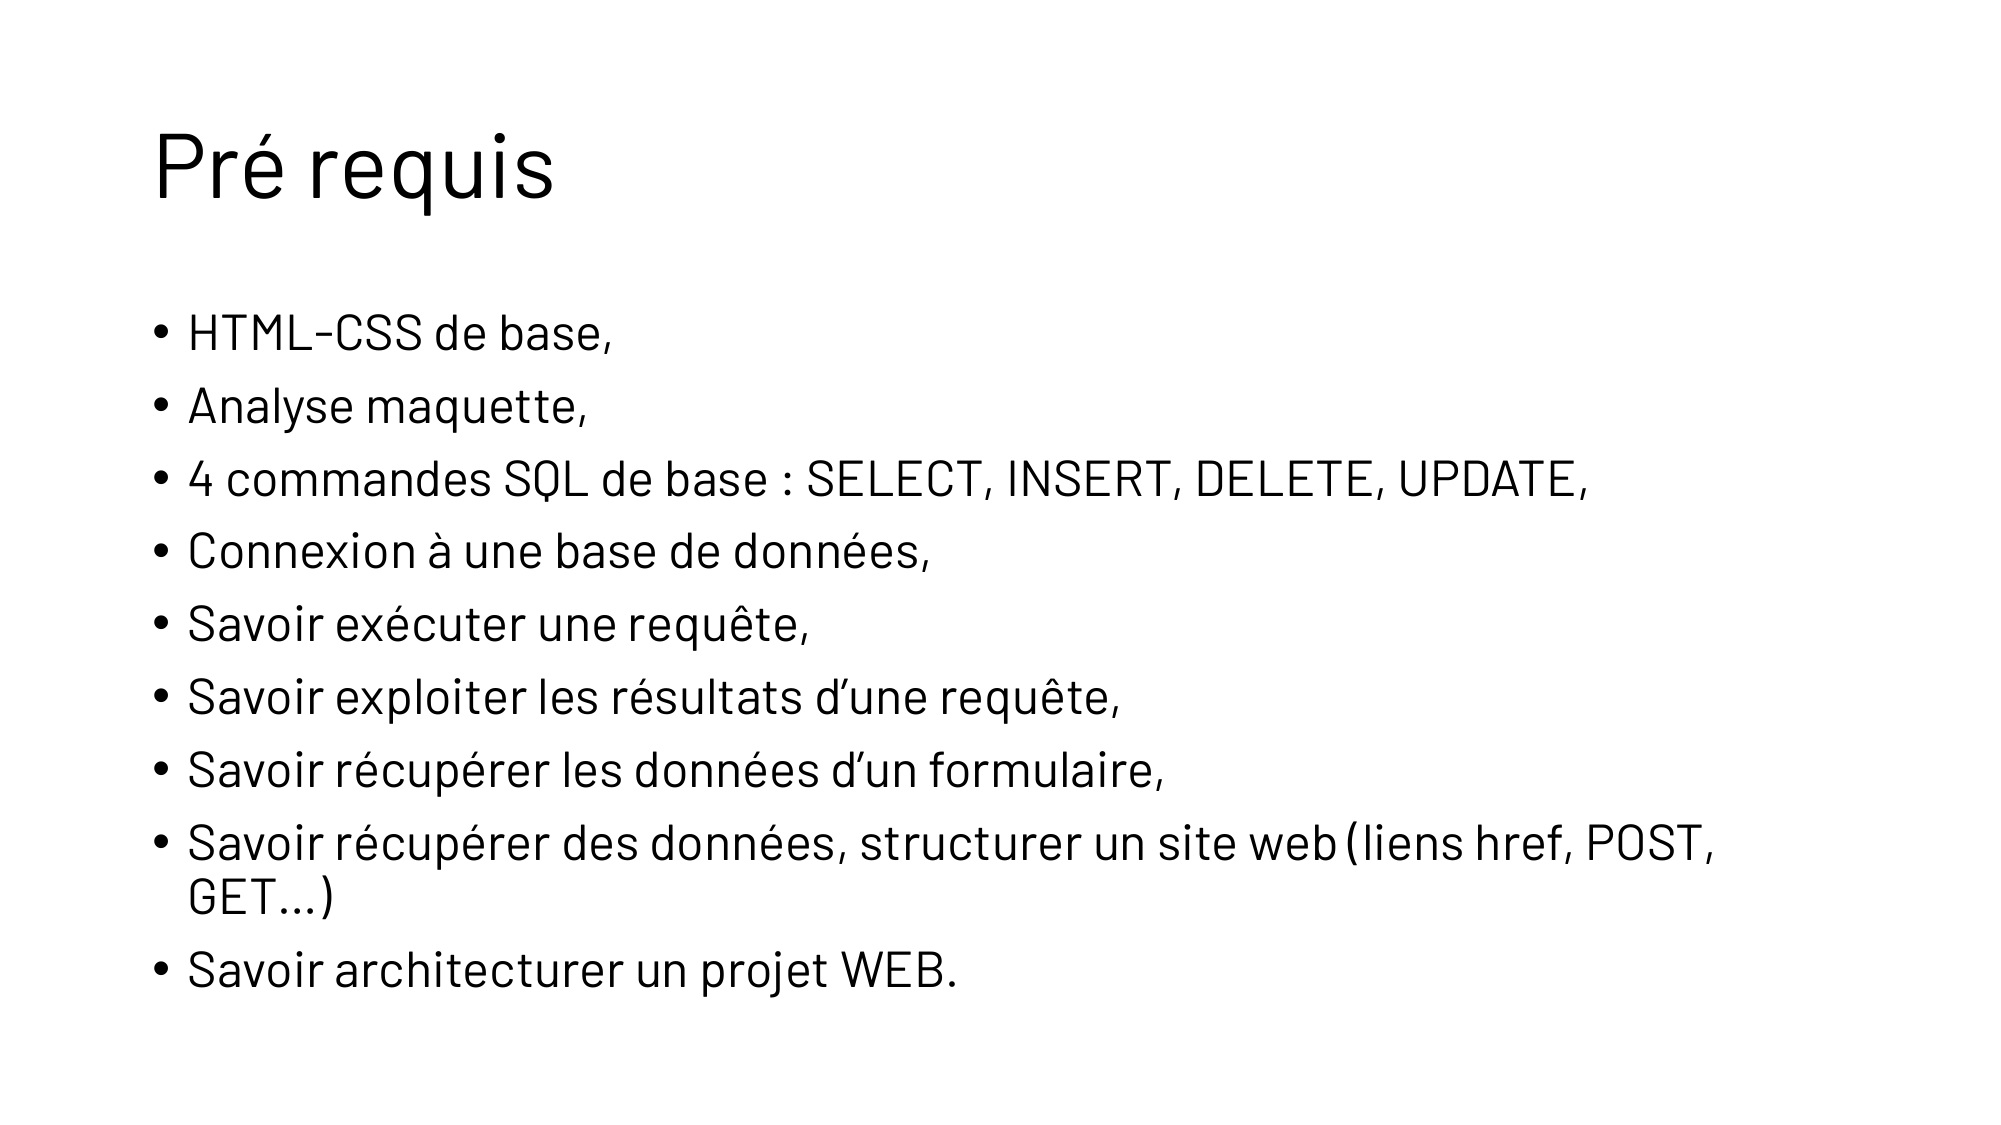

# Pré requis
HTML-CSS de base,
Analyse maquette,
4 commandes SQL de base : SELECT, INSERT, DELETE, UPDATE,
Connexion à une base de données,
Savoir exécuter une requête,
Savoir exploiter les résultats d’une requête,
Savoir récupérer les données d’un formulaire,
Savoir récupérer des données, structurer un site web (liens href, POST, GET…)
Savoir architecturer un projet WEB.